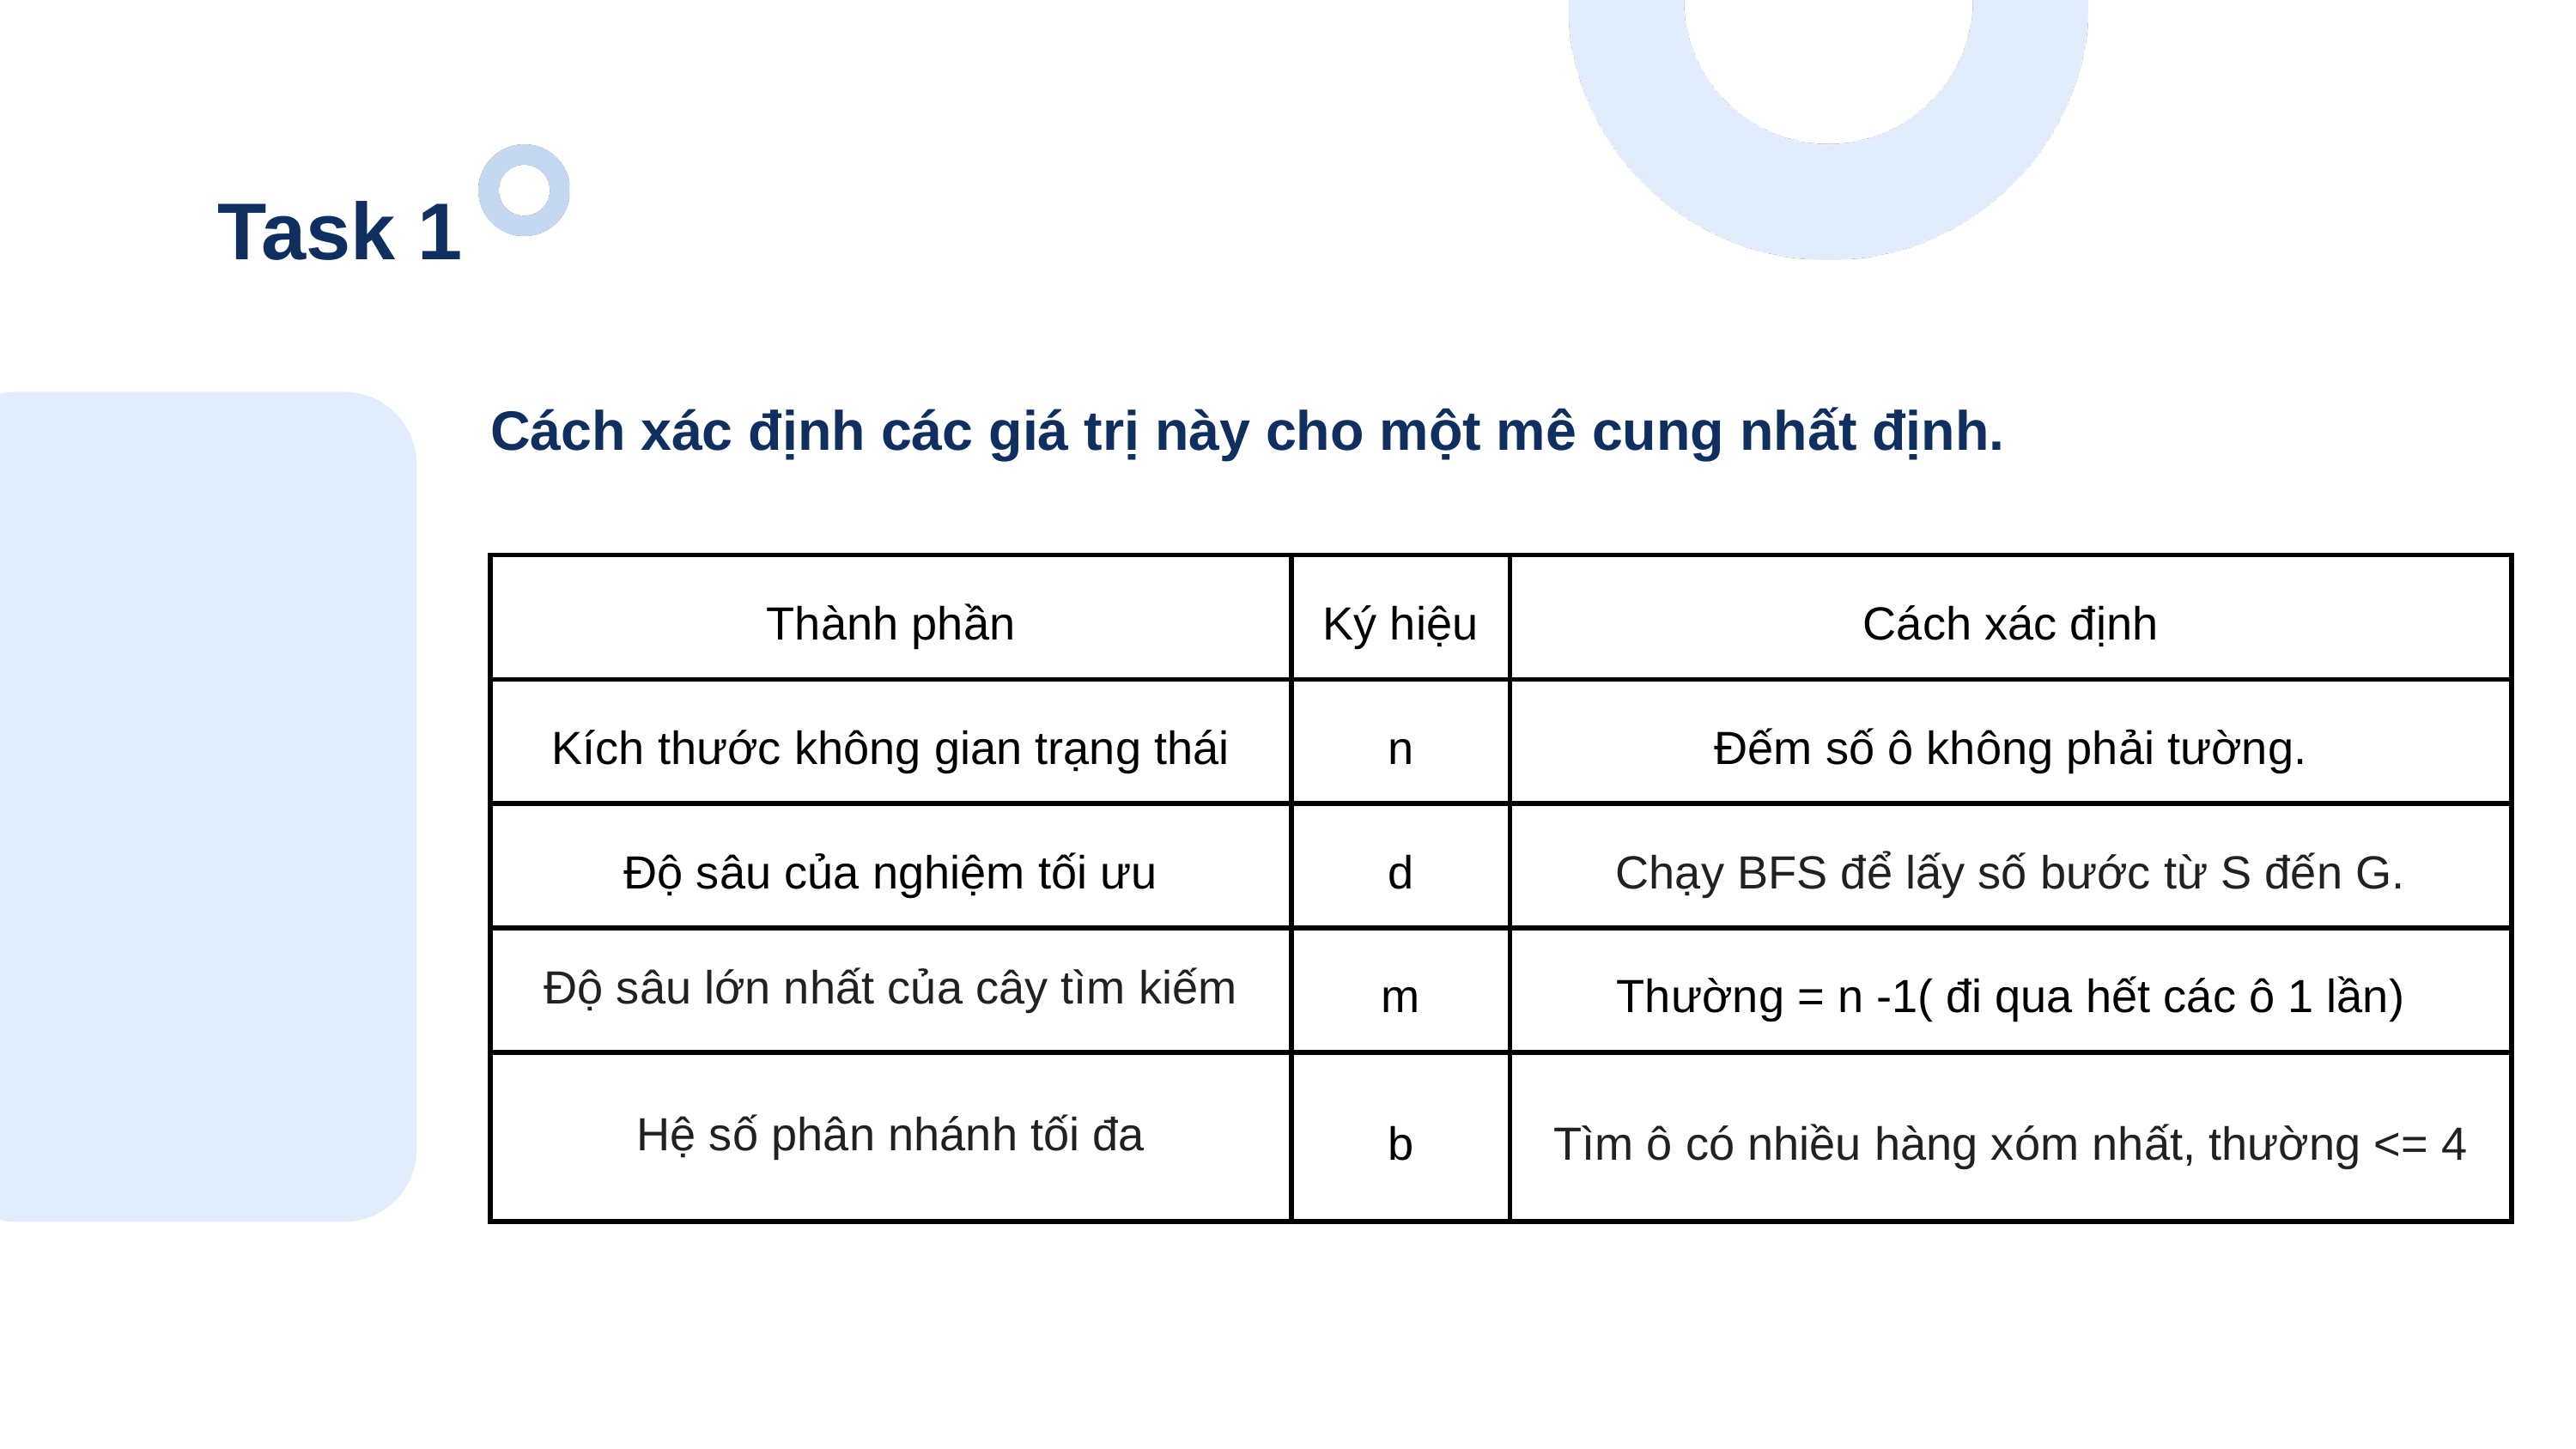

Task 1
Cách xác định các giá trị này cho một mê cung nhất định.

| Thành phần | Ký hiệu | Cách xác định |
| --- | --- | --- |
| Kích thước không gian trạng thái | n | Đếm số ô không phải tường. |
| Độ sâu của nghiệm tối ưu | d | Chạy BFS để lấy số bước từ S đến G. |
| Độ sâu lớn nhất của cây tìm kiếm | m | Thường = n -1( đi qua hết các ô 1 lần) |
| Hệ số phân nhánh tối đa | b | Tìm ô có nhiều hàng xóm nhất, thường <= 4 |